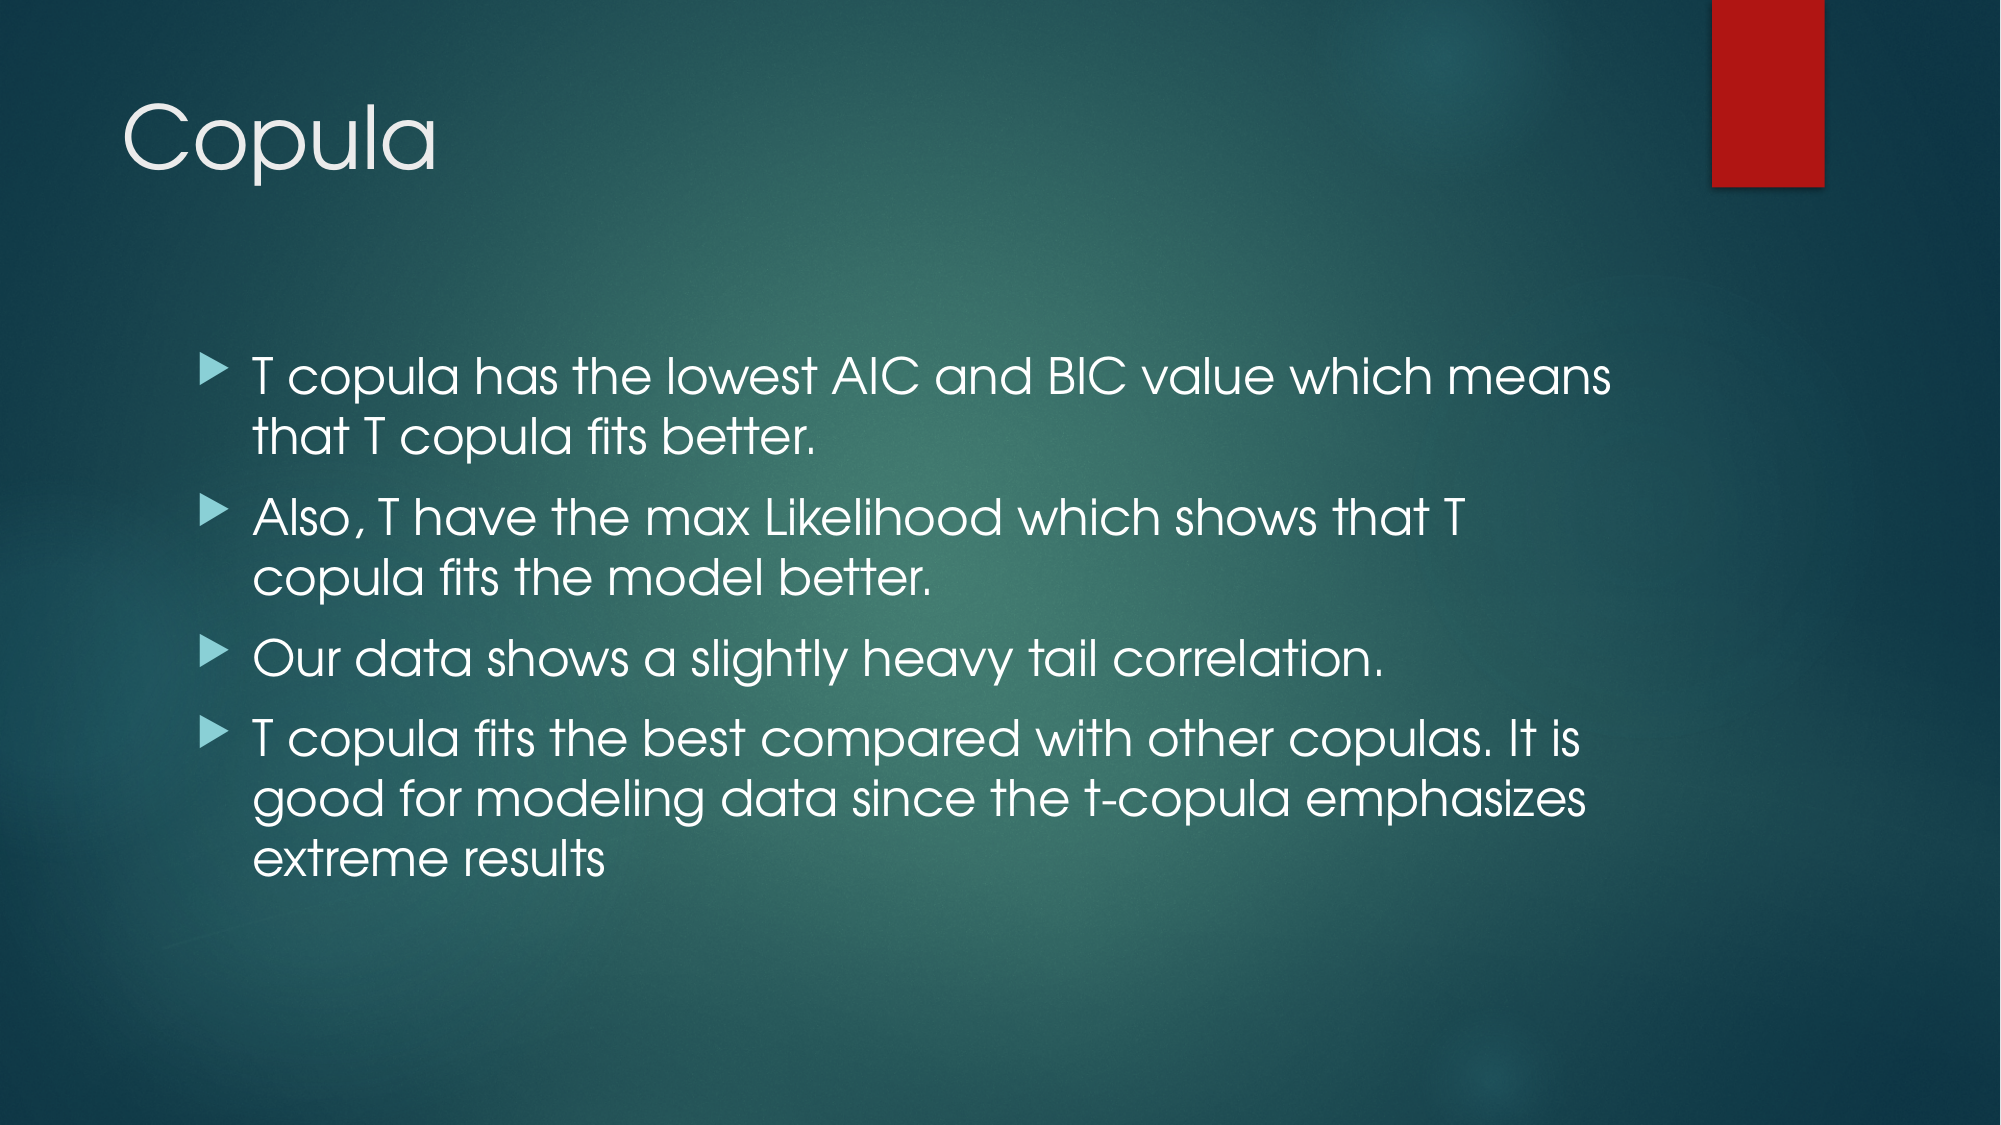

# Copula
T copula has the lowest AIC and BIC value which means that T copula fits better.
Also, T have the max Likelihood which shows that T copula fits the model better.
Our data shows a slightly heavy tail correlation.
T copula fits the best compared with other copulas. It is good for modeling data since the t-copula emphasizes extreme results